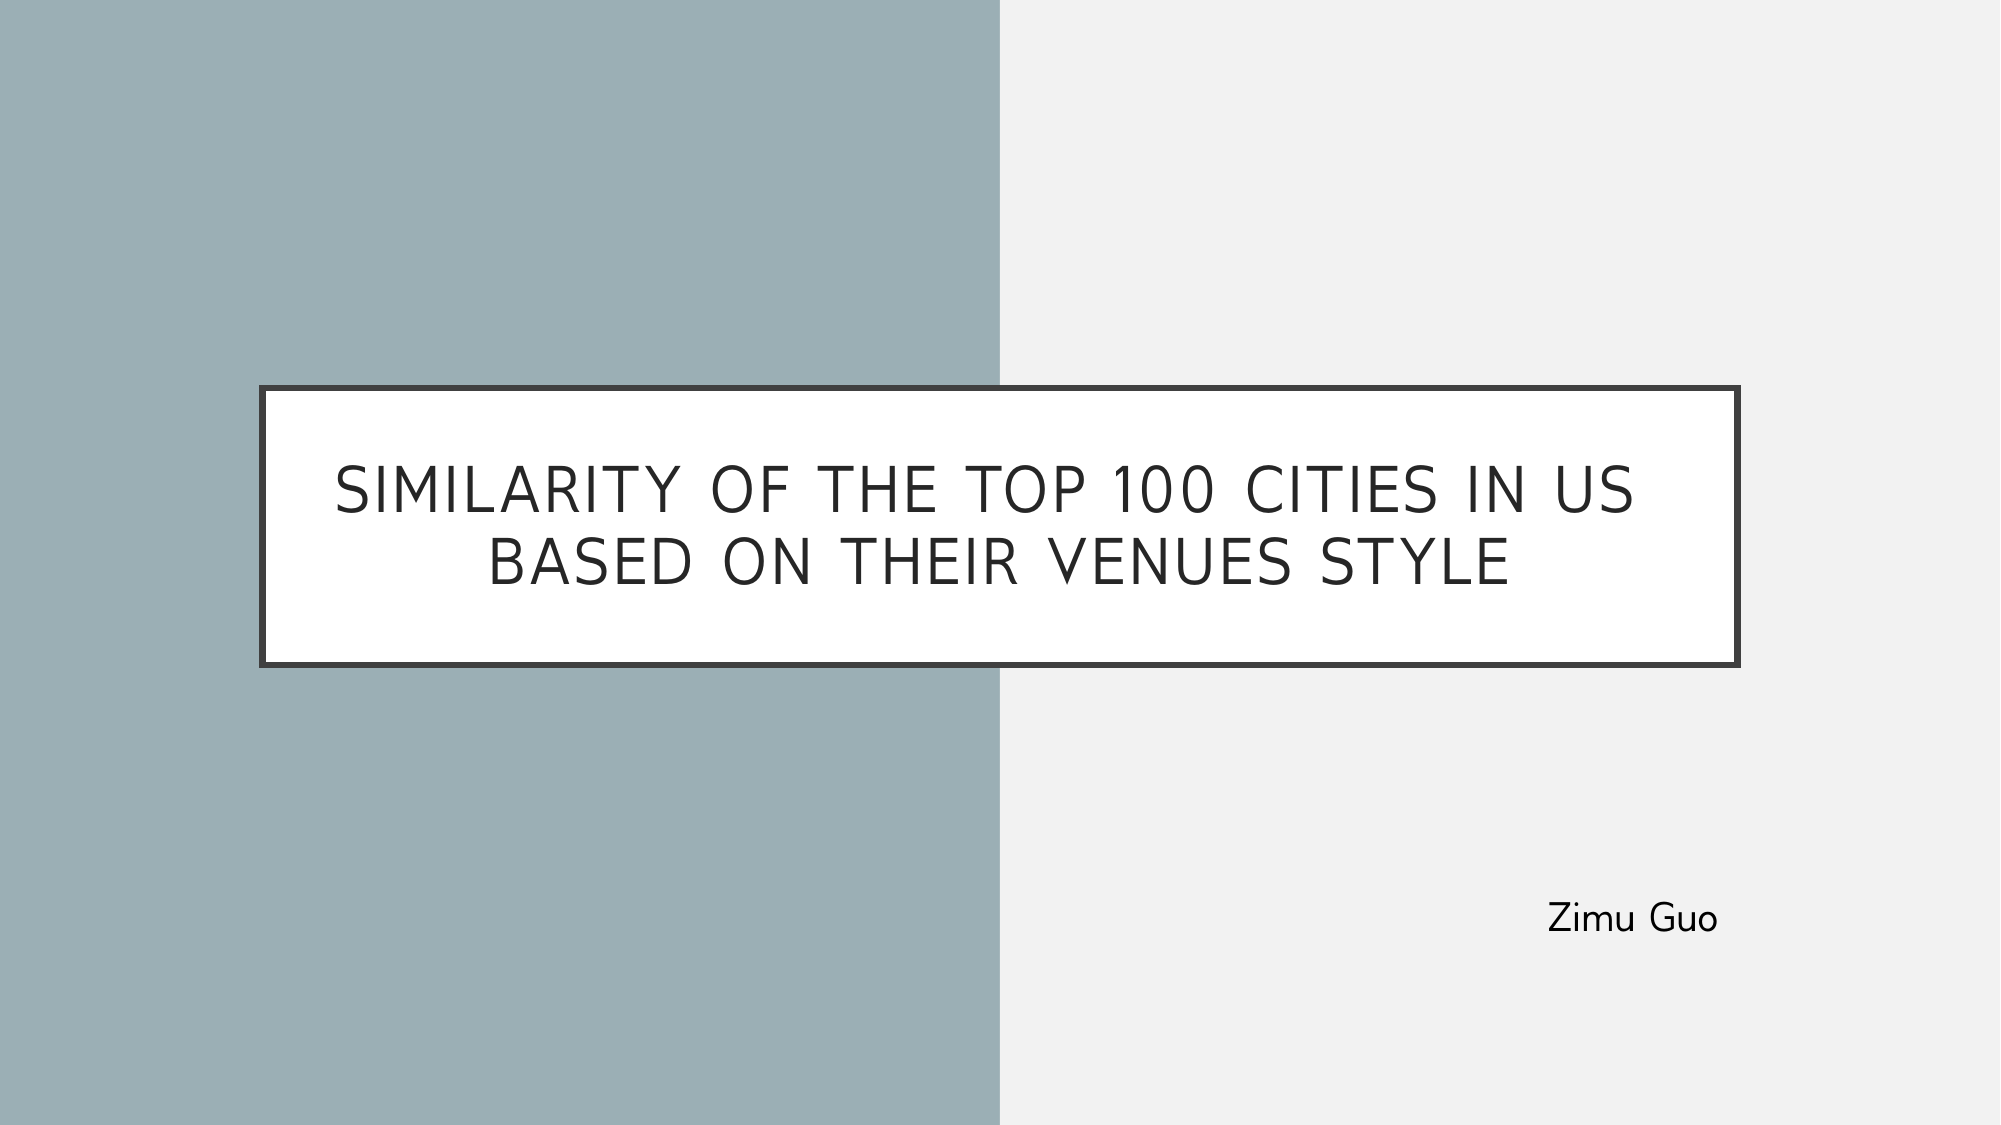

# Similarity of the top 100 cities in US based on their venues style
Zimu Guo